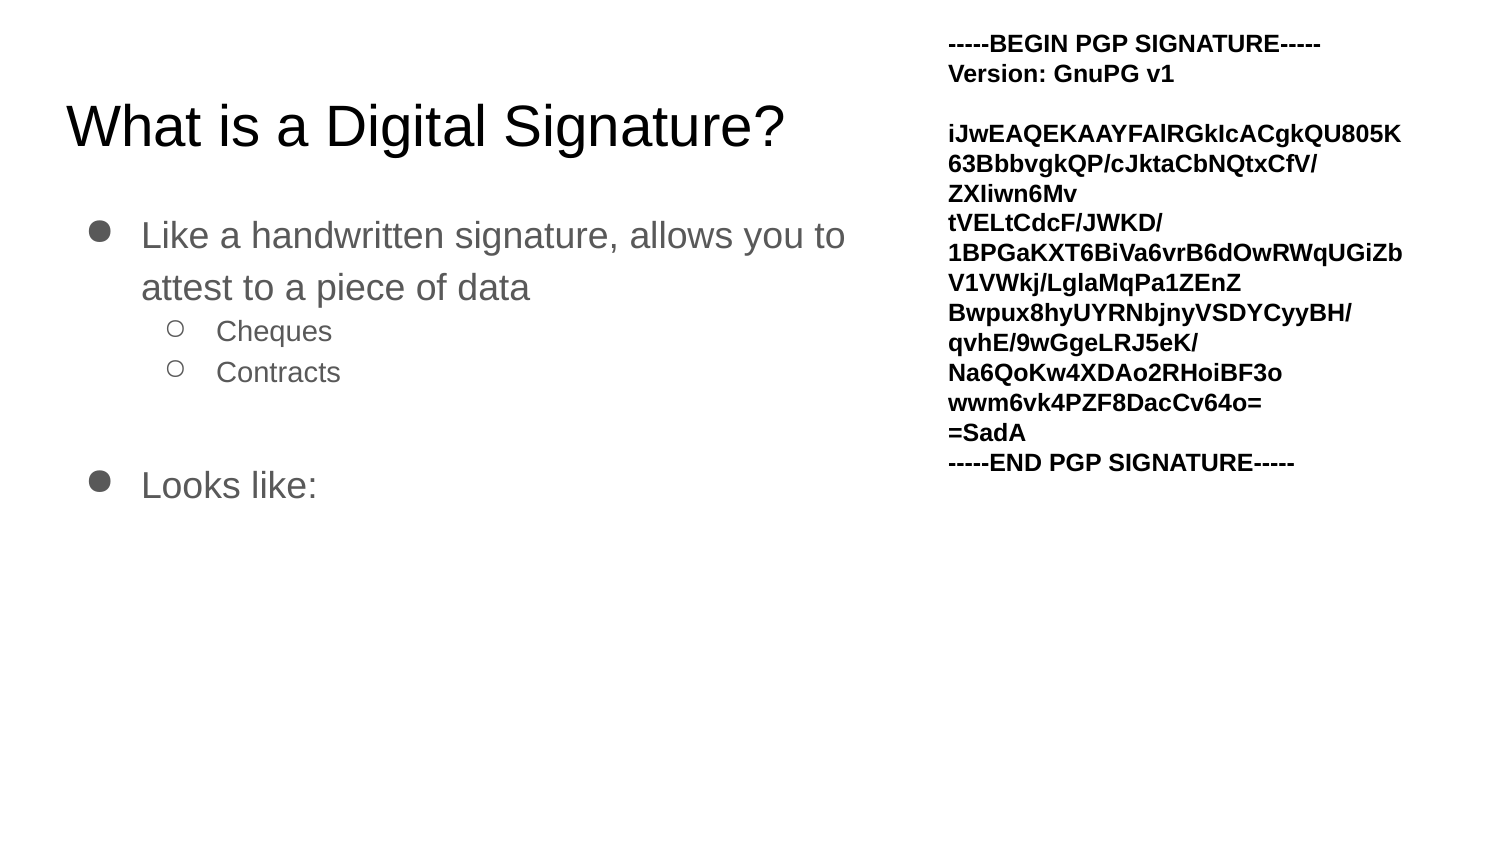

-----BEGIN PGP SIGNATURE-----
Version: GnuPG v1

iJwEAQEKAAYFAlRGkIcACgkQU805K63BbbvgkQP/cJktaCbNQtxCfV/ZXIiwn6Mv
tVELtCdcF/JWKD/1BPGaKXT6BiVa6vrB6dOwRWqUGiZbV1VWkj/LglaMqPa1ZEnZ
Bwpux8hyUYRNbjnyVSDYCyyBH/qvhE/9wGgeLRJ5eK/Na6QoKw4XDAo2RHoiBF3o
wwm6vk4PZF8DacCv64o=
=SadA
-----END PGP SIGNATURE-----
# What is a Digital Signature?
Like a handwritten signature, allows you to attest to a piece of data
Cheques
Contracts
Looks like: